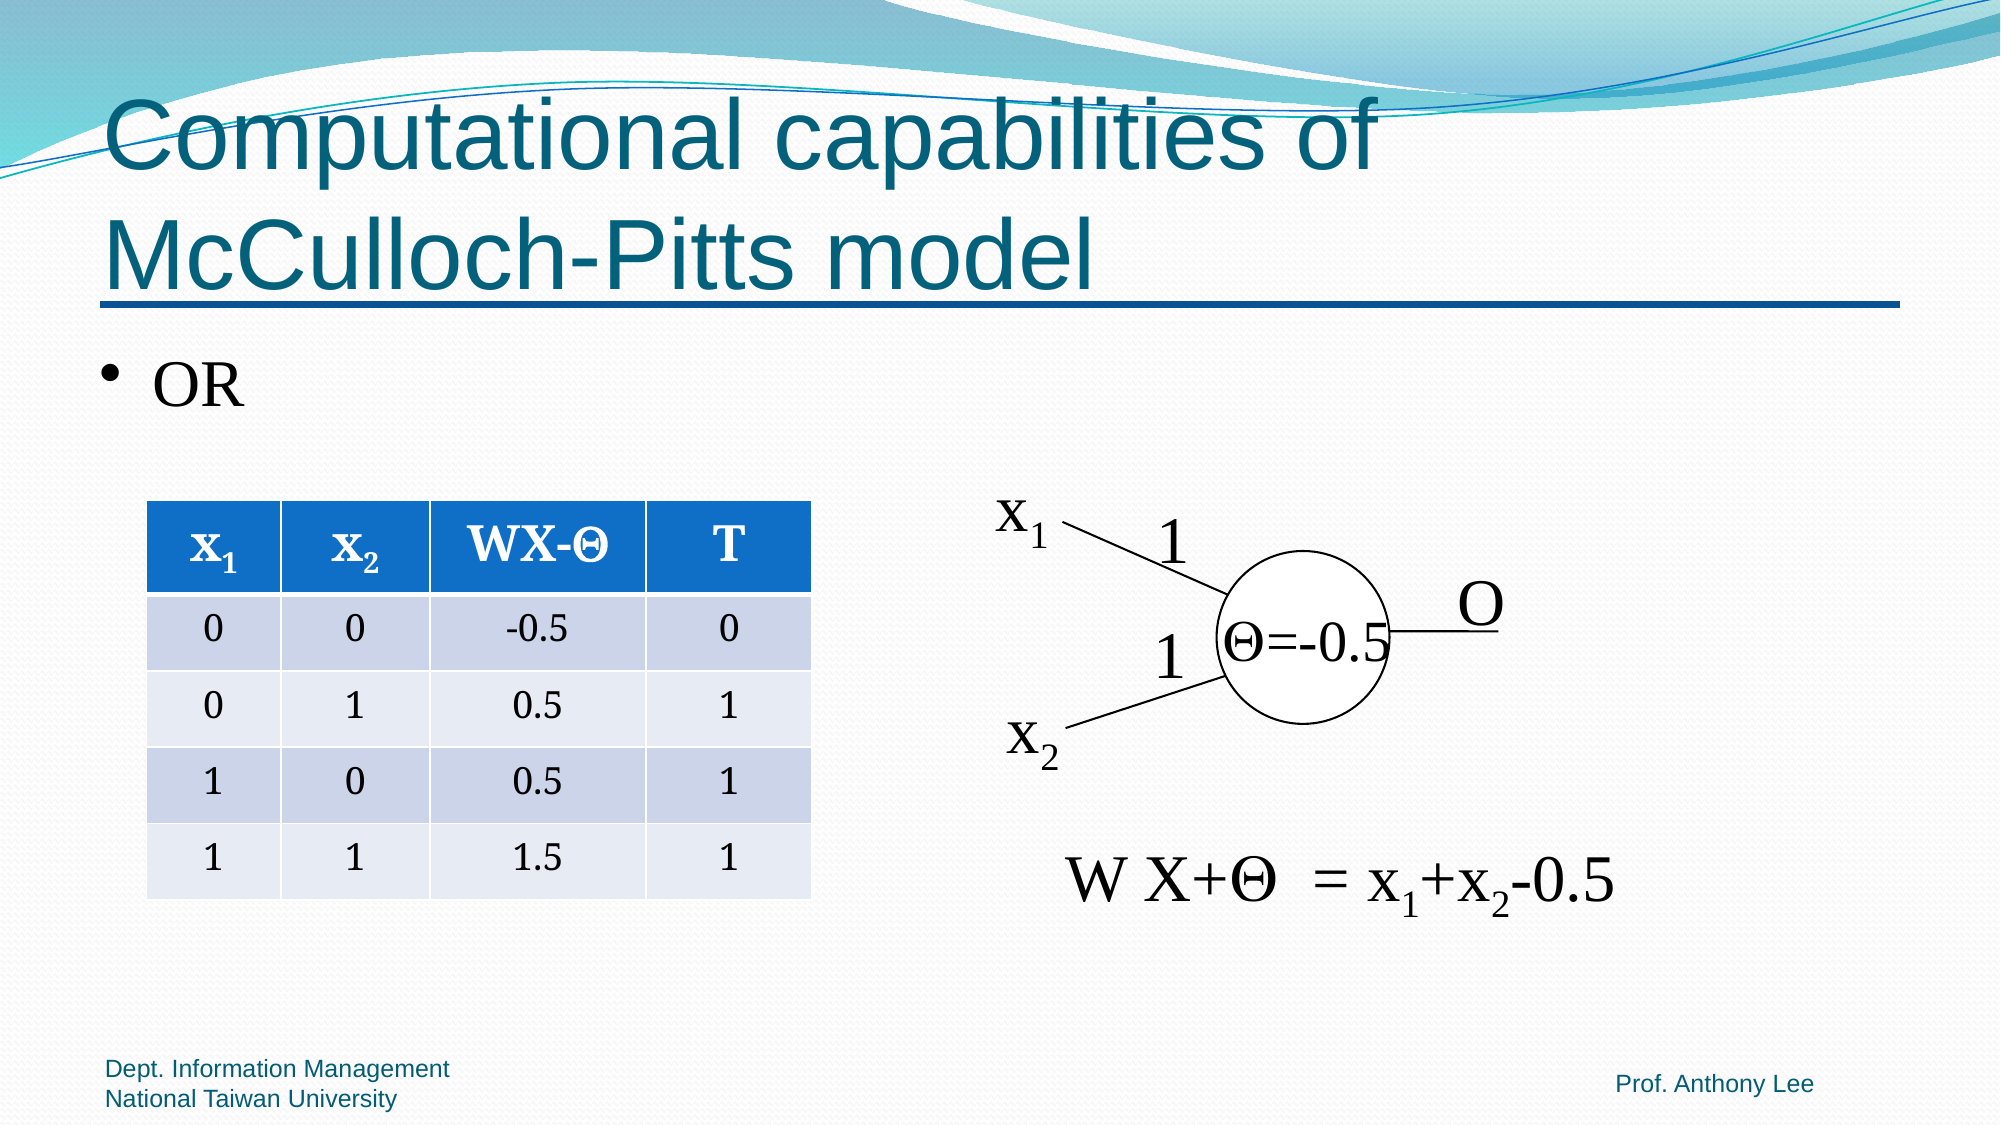

# Computational capabilities of McCulloch-Pitts model
 OR
x1
1
| x1 | x2 | WX-Θ | T |
| --- | --- | --- | --- |
| 0 | 0 | -0.5 | 0 |
| 0 | 1 | 0.5 | 1 |
| 1 | 0 | 0.5 | 1 |
| 1 | 1 | 1.5 | 1 |

O
Θ=-0.5
1

x2
W X+Θ = x1+x2-0.5